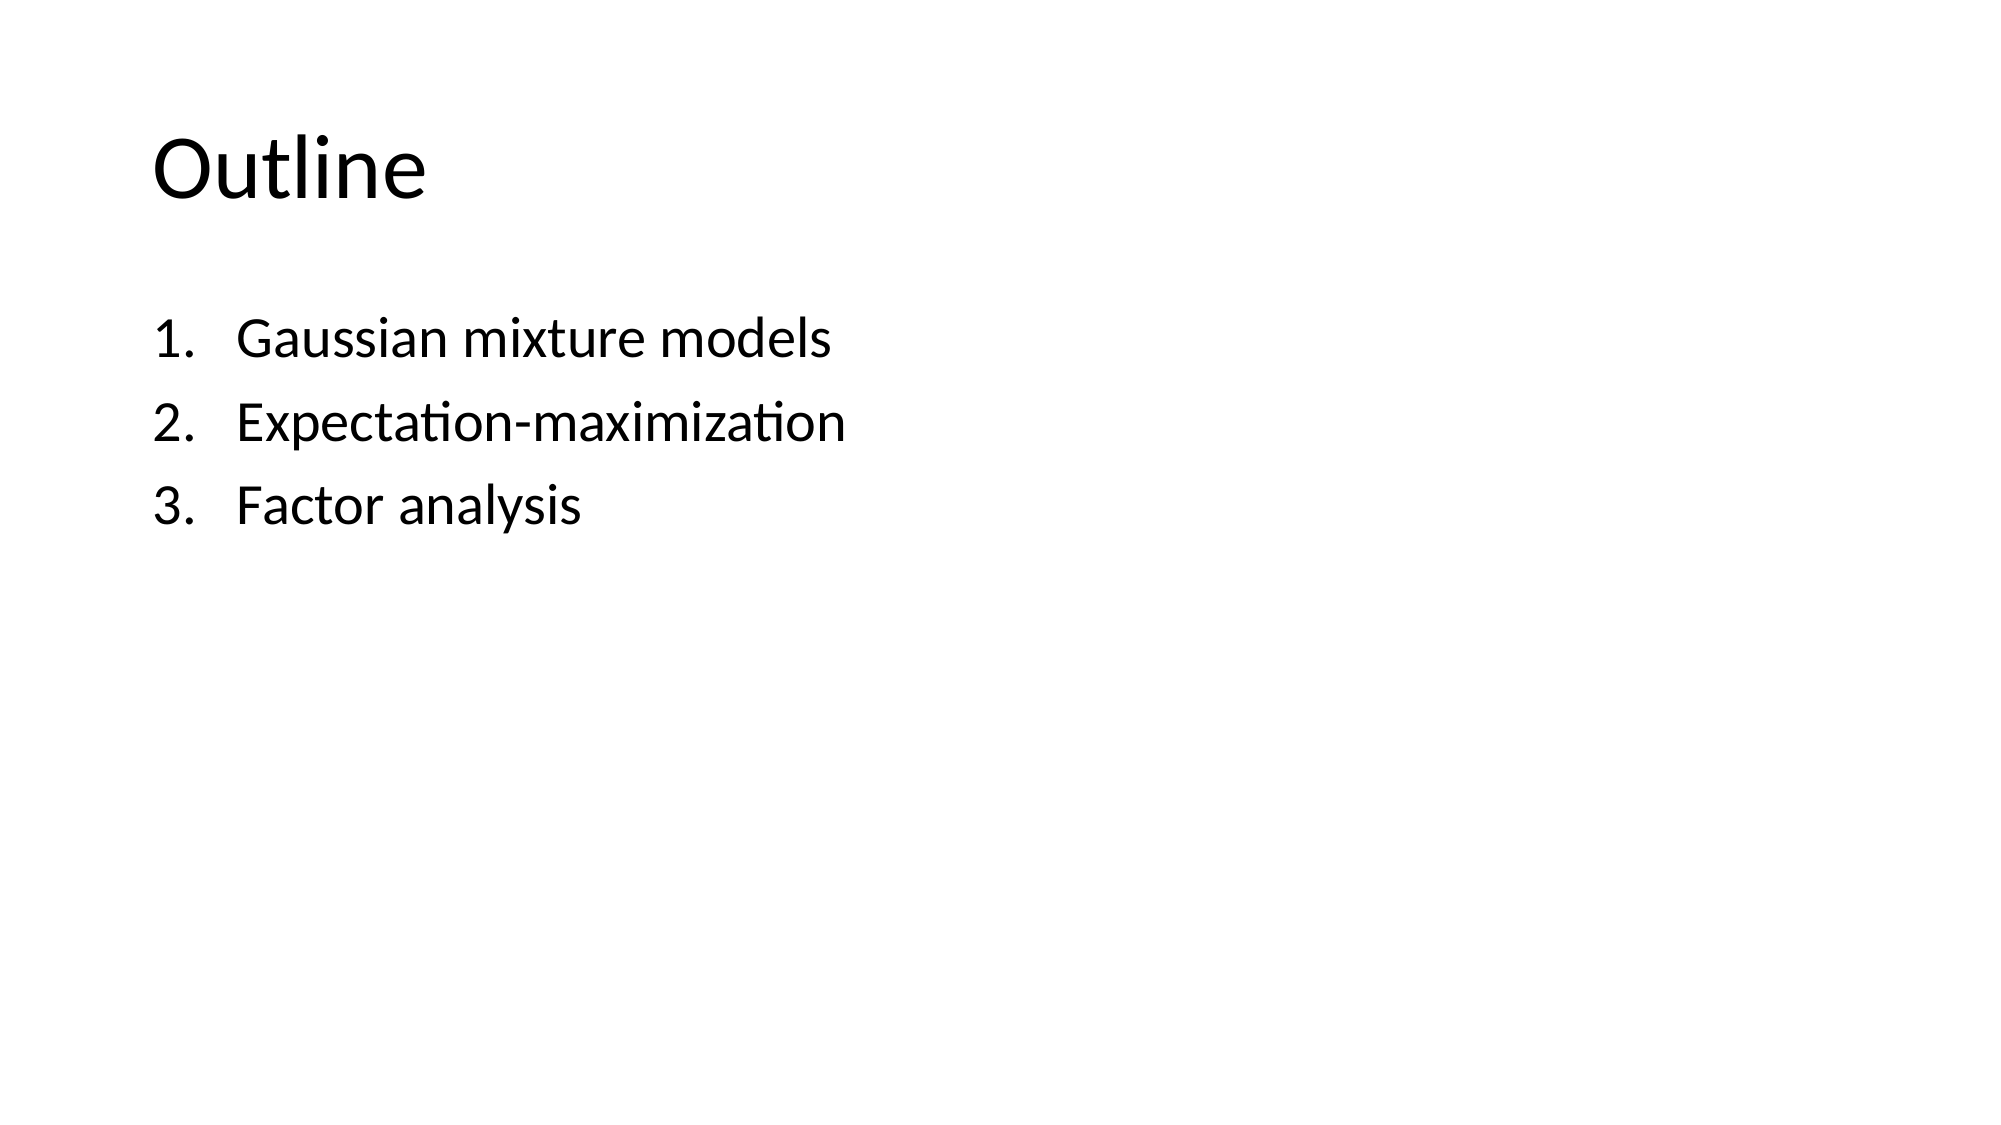

# Outline
Gaussian mixture models
Expectation-maximization
Factor analysis